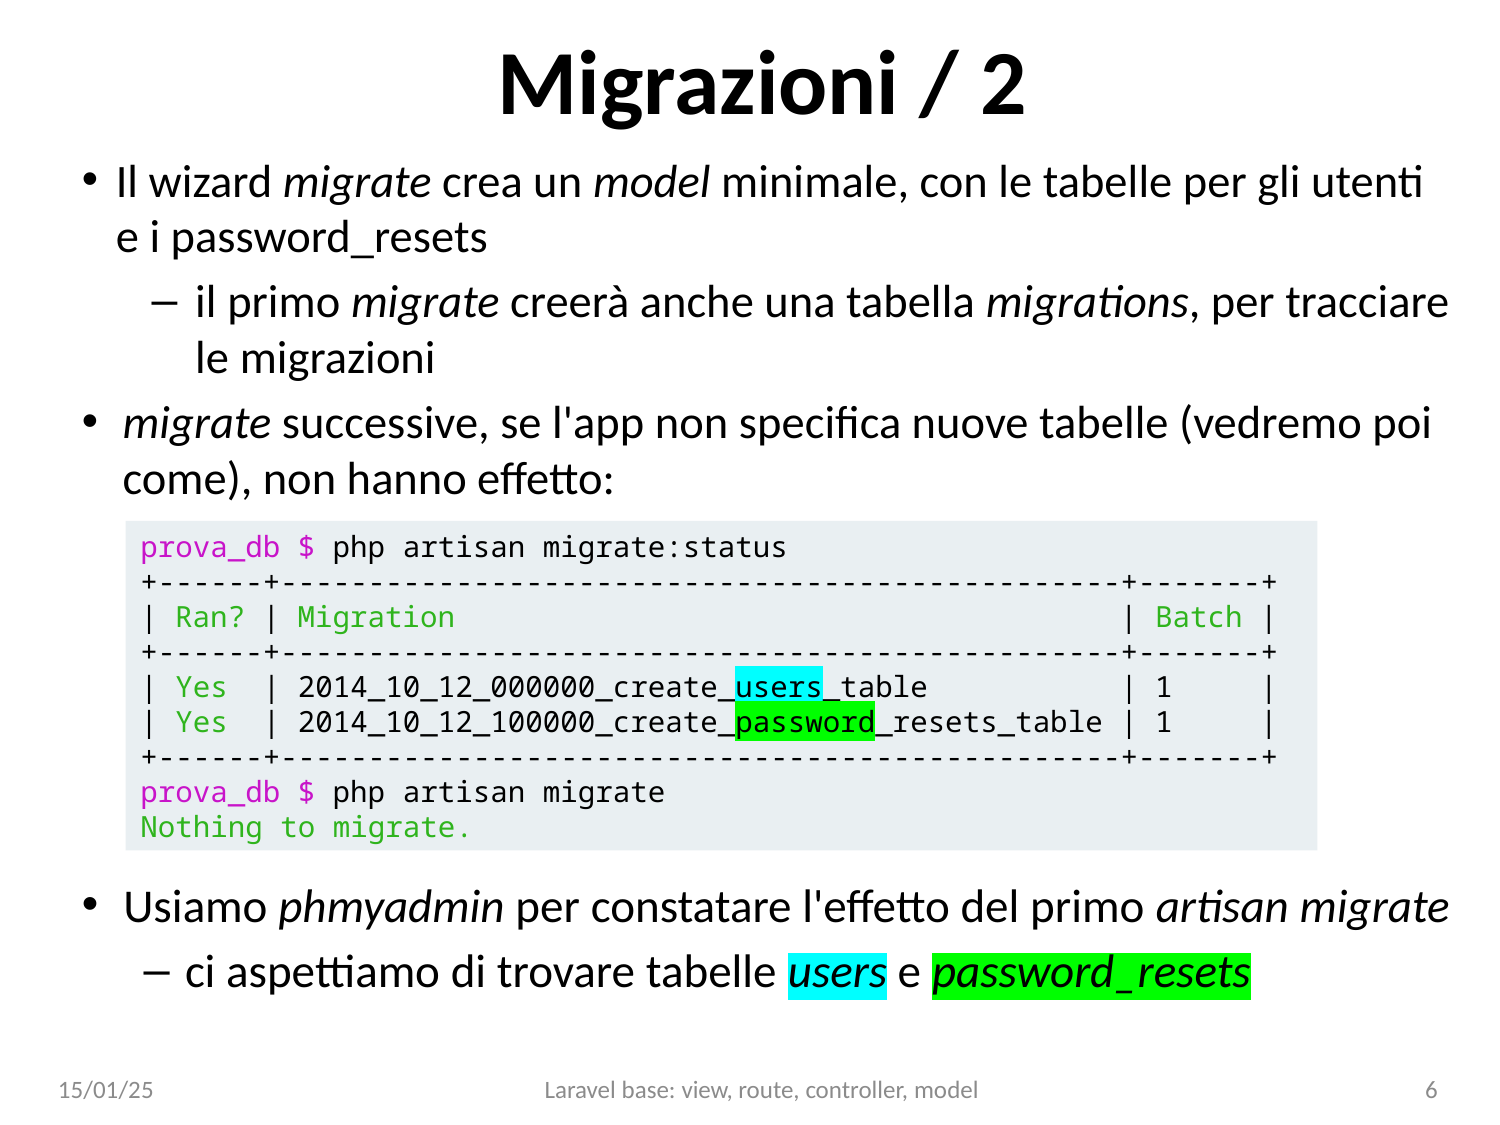

# Migrazioni / 2
Il wizard migrate crea un model minimale, con le tabelle per gli utenti e i password_resets
il primo migrate creerà anche una tabella migrations, per tracciare le migrazioni
migrate successive, se l'app non specifica nuove tabelle (vedremo poi come), non hanno effetto:
prova_db $ php artisan migrate:status
+------+------------------------------------------------+-------+
| Ran? | Migration                                      | Batch |
+------+------------------------------------------------+-------+
| Yes  | 2014_10_12_000000_create_users_table           | 1     |
| Yes  | 2014_10_12_100000_create_password_resets_table | 1     |
+------+------------------------------------------------+-------+
prova_db $ php artisan migrate
Nothing to migrate.
Usiamo phmyadmin per constatare l'effetto del primo artisan migrate
ci aspettiamo di trovare tabelle users e password_resets
15/01/25
Laravel base: view, route, controller, model
6